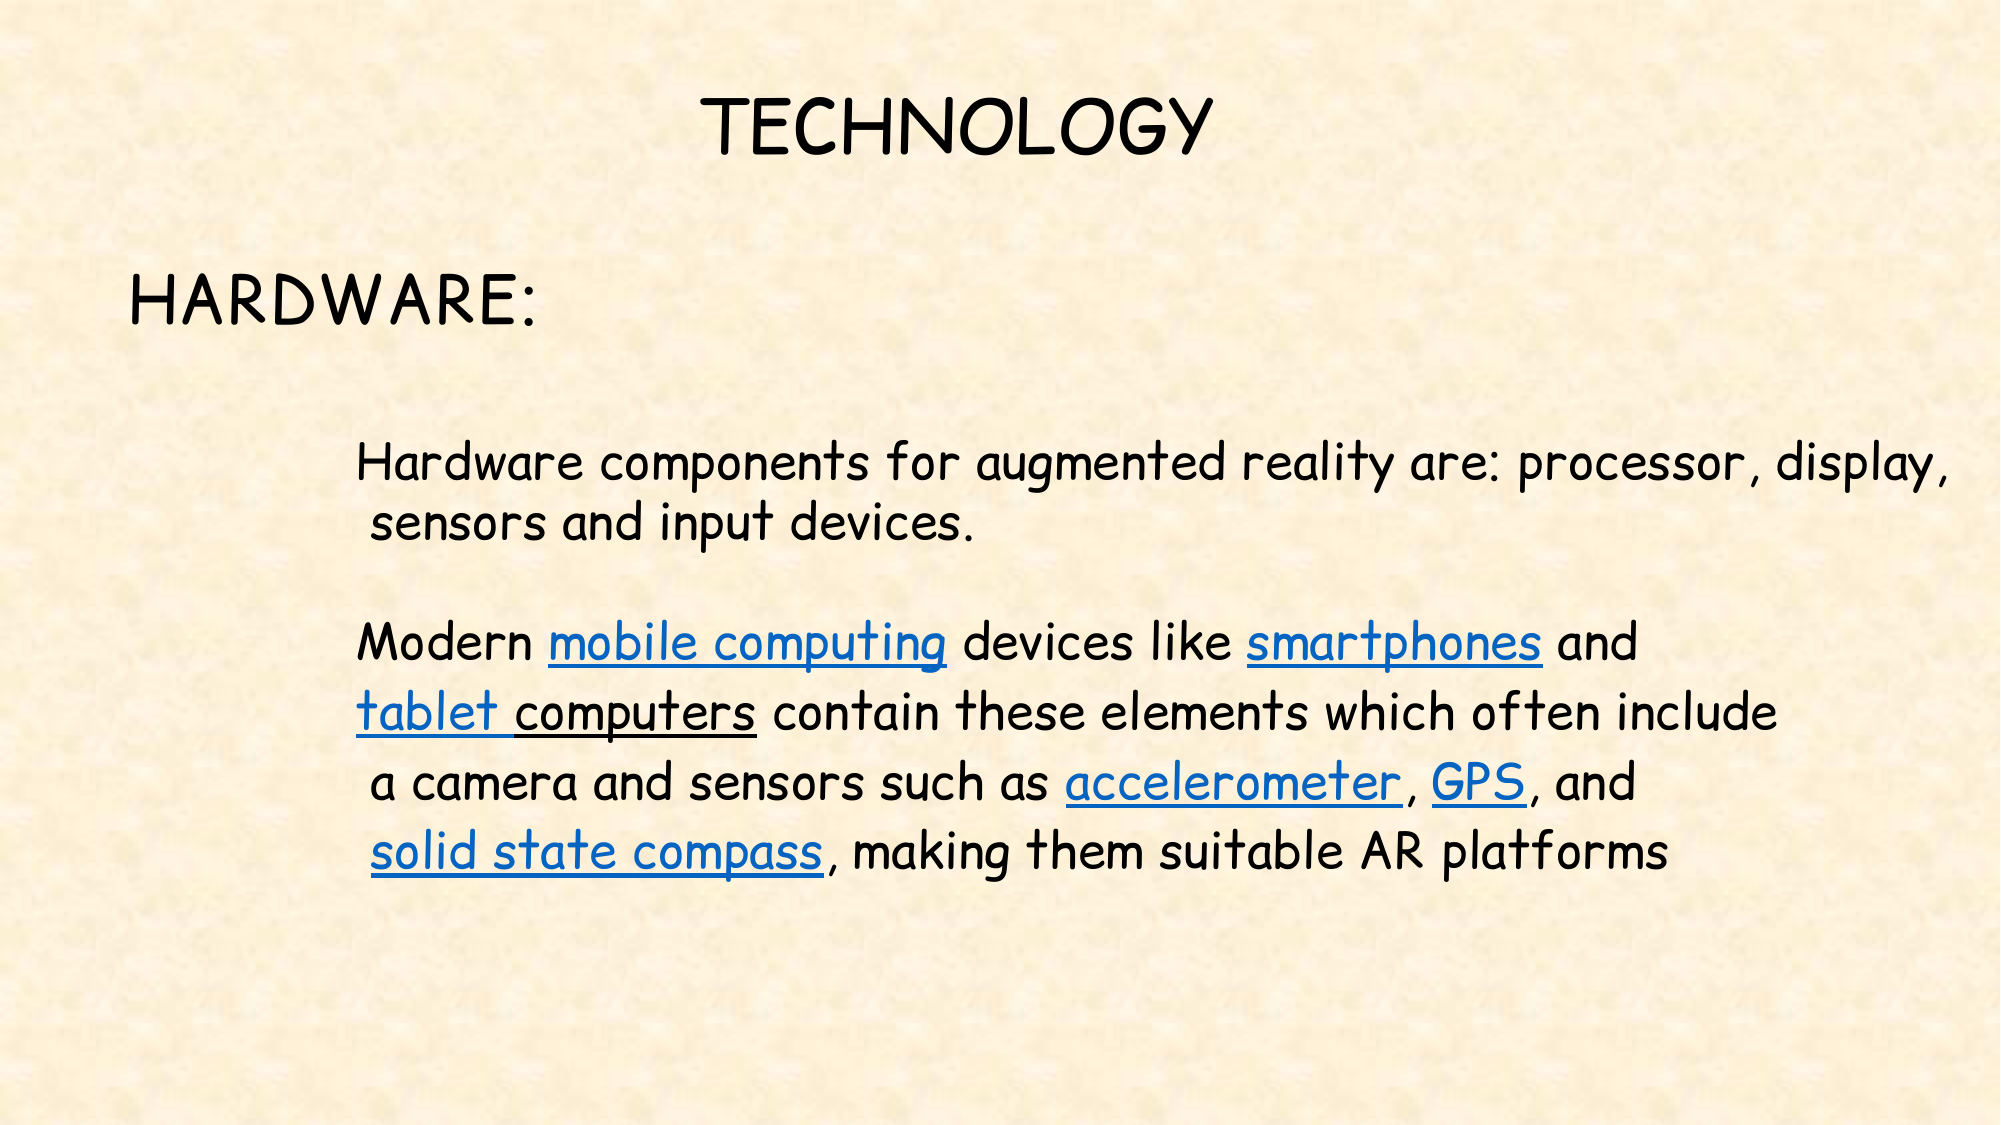

TECHNOLOGY
HARDWARE:
Hardware components for augmented reality are: processor, display,
 sensors and input devices.

Modern mobile computing devices like smartphones and
tablet computers contain these elements which often include
 a camera and sensors such as accelerometer, GPS, and
 solid state compass, making them suitable AR platforms